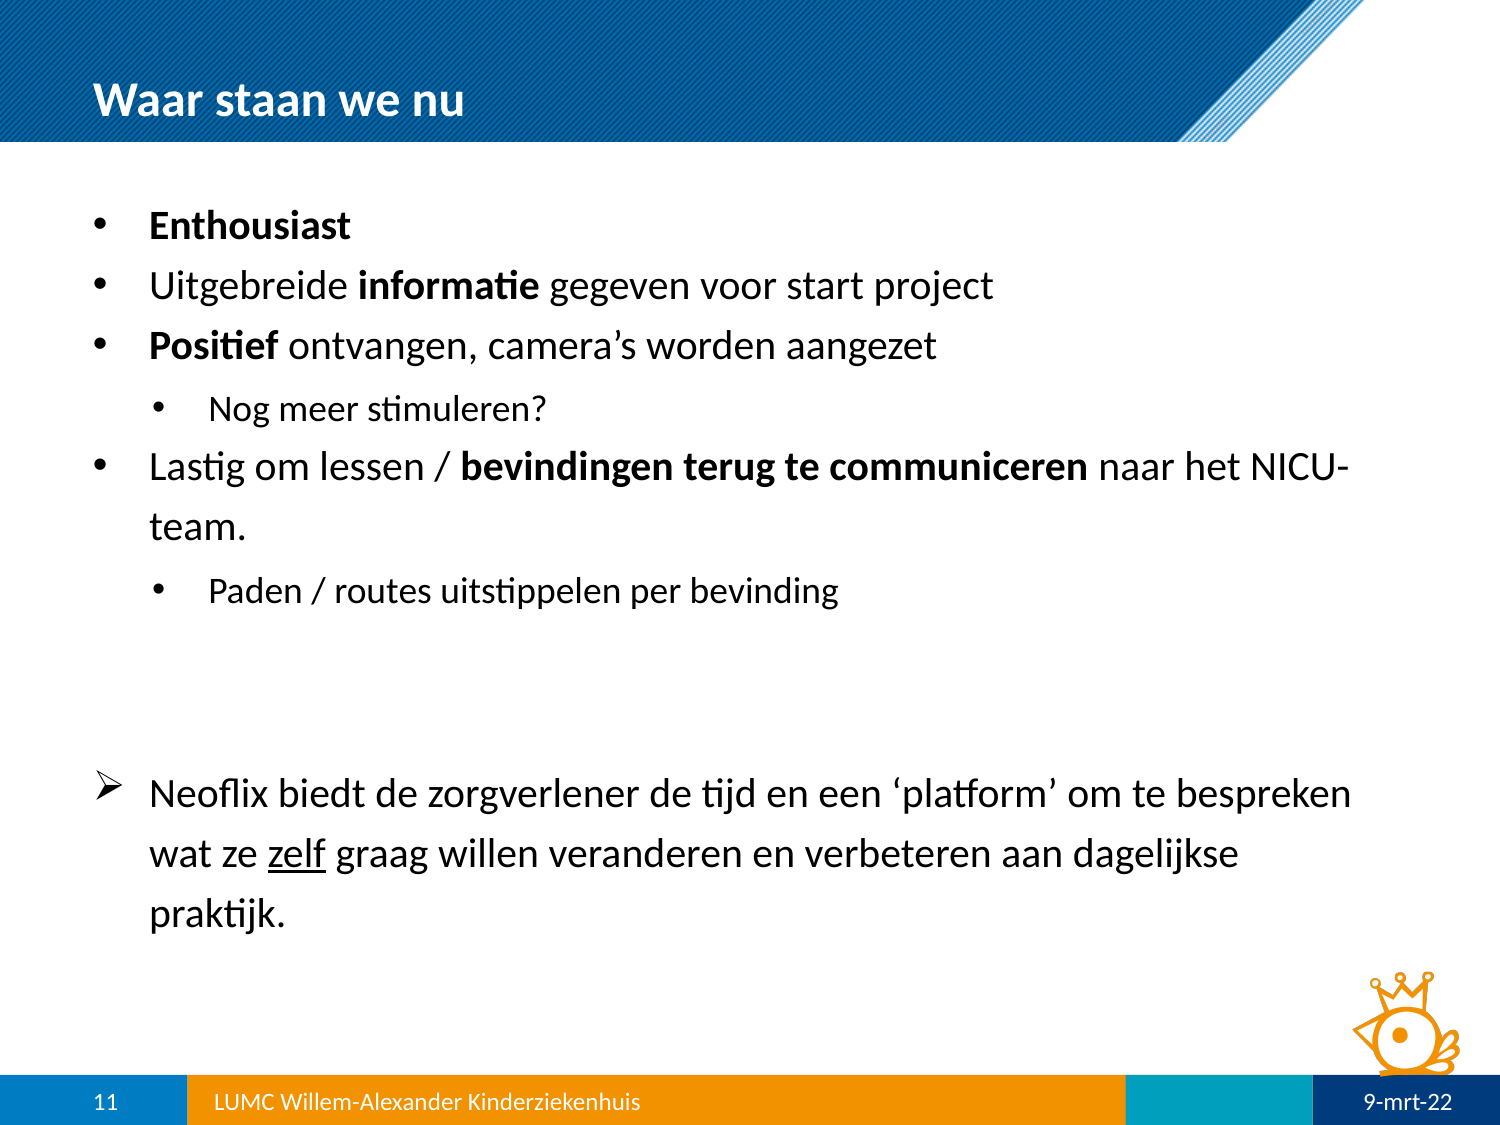

# Waar staan we nu
Enthousiast
Uitgebreide informatie gegeven voor start project
Positief ontvangen, camera’s worden aangezet
Nog meer stimuleren?
Lastig om lessen / bevindingen terug te communiceren naar het NICU-team.
Paden / routes uitstippelen per bevinding

Neoflix biedt de zorgverlener de tijd en een ‘platform’ om te bespreken wat ze zelf graag willen veranderen en verbeteren aan dagelijkse praktijk.
11
LUMC Willem-Alexander Kinderziekenhuis
9-mrt-22